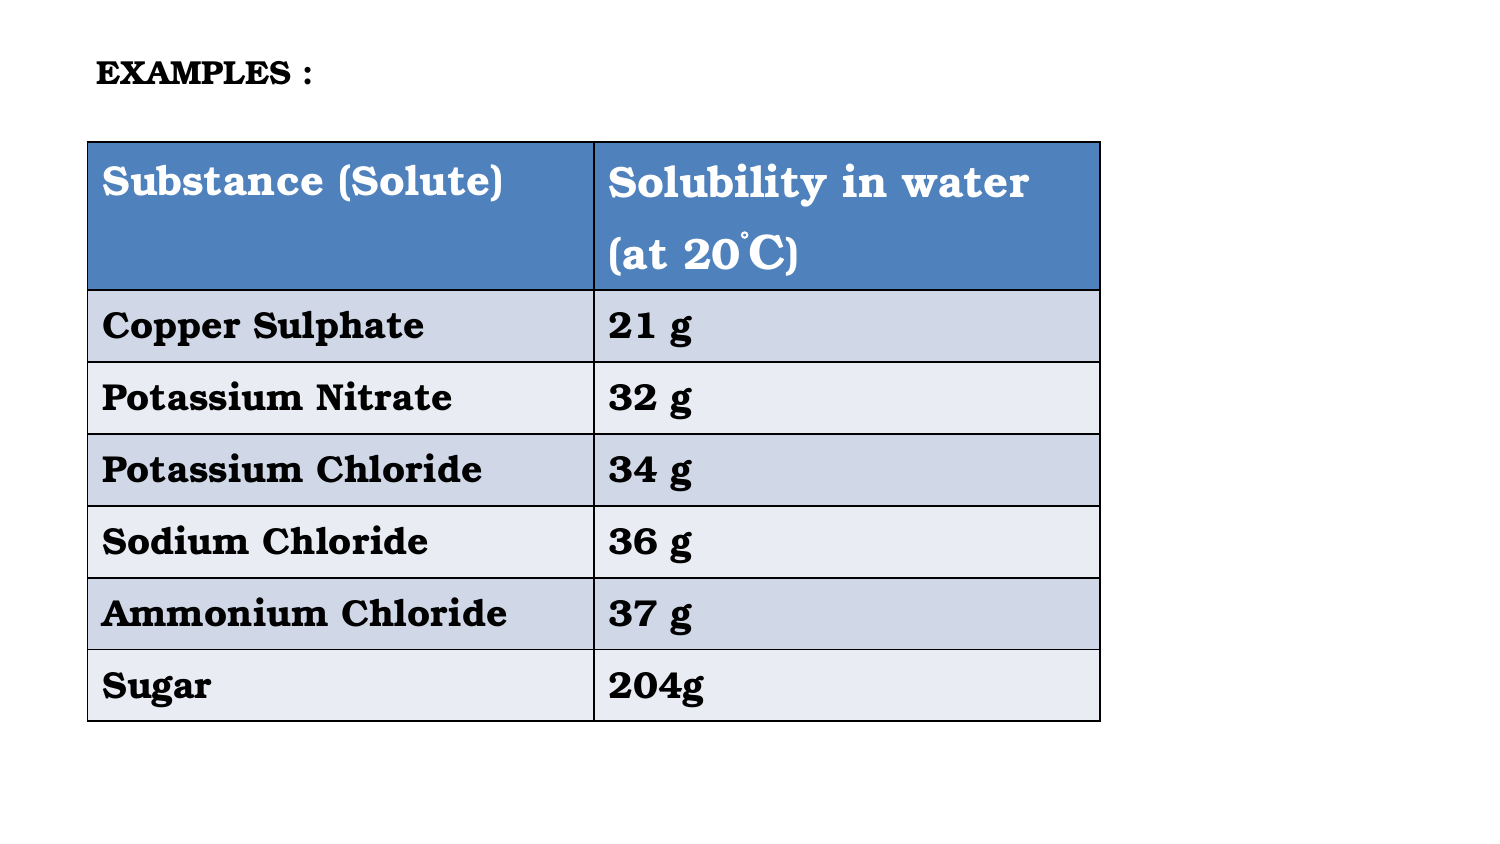

EXAMPLES :
| Substance (Solute) | Solubility in water (at 20°C) |
| --- | --- |
| Copper Sulphate | 21 g |
| Potassium Nitrate | 32 g |
| Potassium Chloride | 34 g |
| Sodium Chloride | 36 g |
| Ammonium Chloride | 37 g |
| Sugar | 204g |